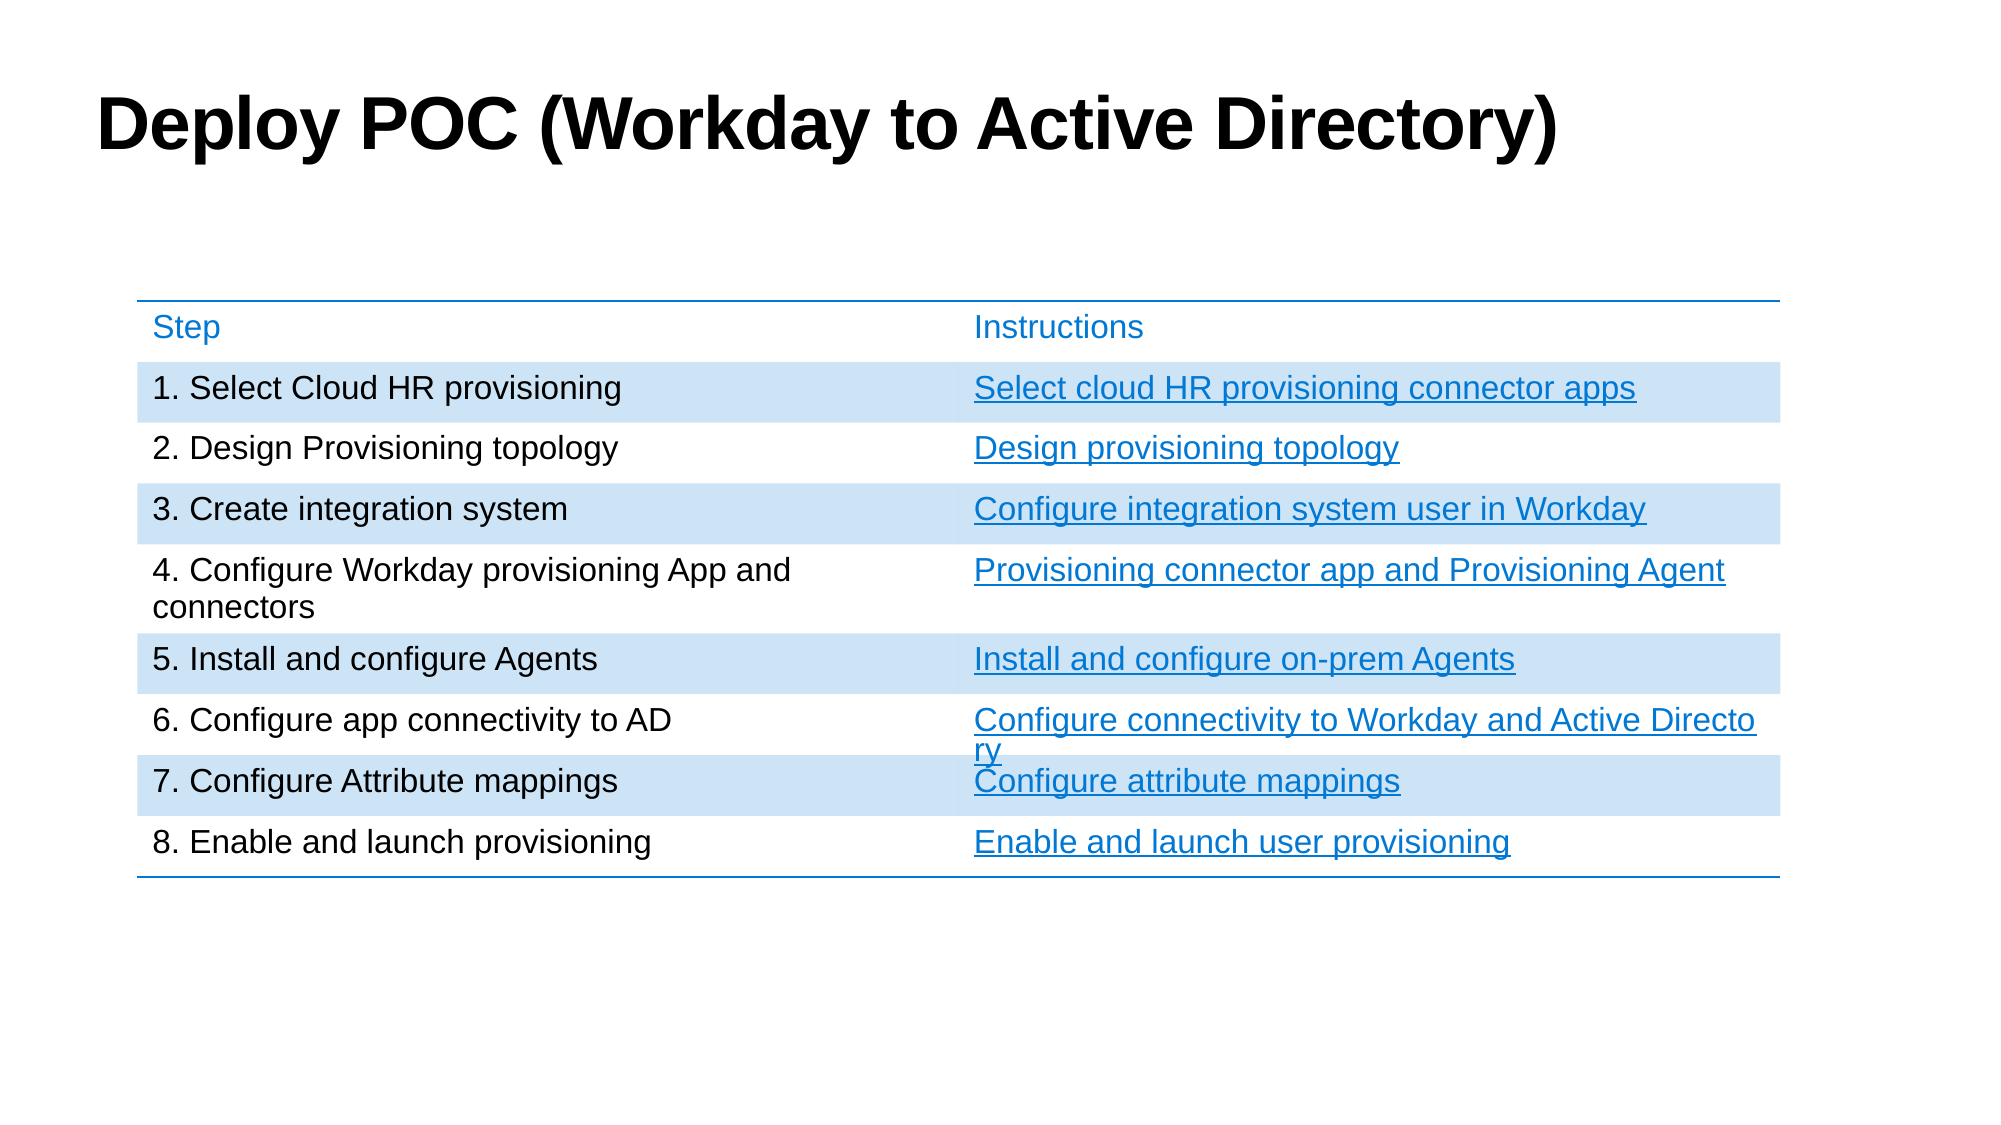

# Deploy POC (Workday to Active Directory)
| Step | Instructions |
| --- | --- |
| 1. Select Cloud HR provisioning | Select cloud HR provisioning connector apps |
| 2. Design Provisioning topology | Design provisioning topology |
| 3. Create integration system | Configure integration system user in Workday |
| 4. Configure Workday provisioning App and connectors | Provisioning connector app and Provisioning Agent |
| 5. Install and configure Agents | Install and configure on-prem Agents |
| 6. Configure app connectivity to AD | Configure connectivity to Workday and Active Directory |
| 7. Configure Attribute mappings | Configure attribute mappings |
| 8. Enable and launch provisioning | Enable and launch user provisioning |